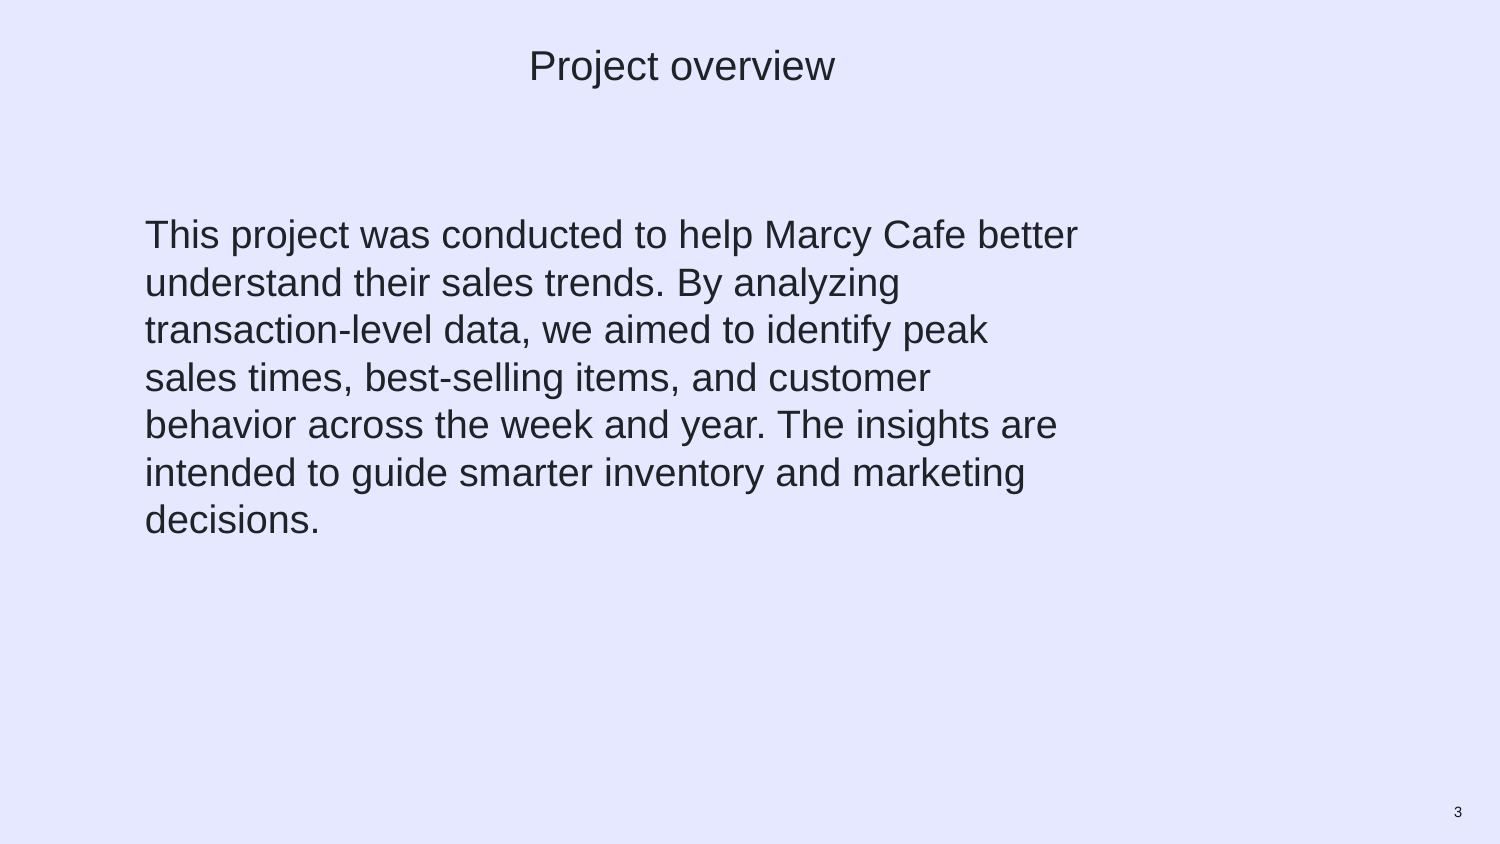

# Project overview

This project was conducted to help Marcy Cafe better understand their sales trends. By analyzing transaction-level data, we aimed to identify peak sales times, best-selling items, and customer behavior across the week and year. The insights are intended to guide smarter inventory and marketing decisions.